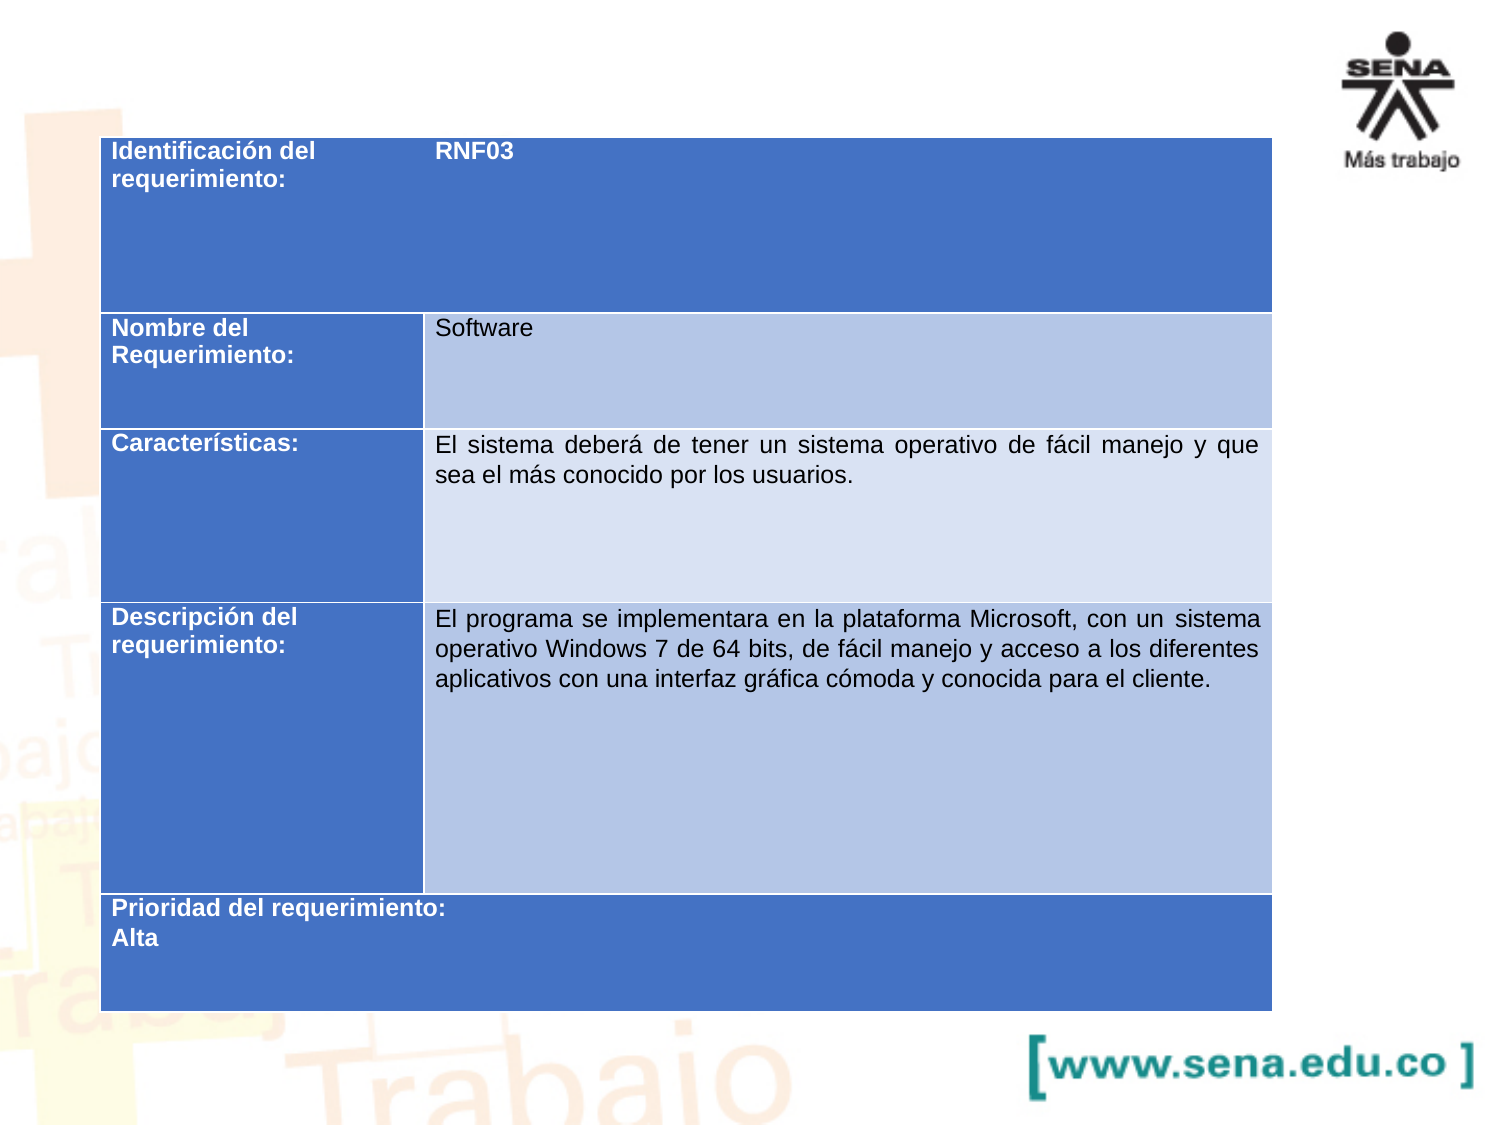

| Identificación del requerimiento: | RNF03 |
| --- | --- |
| Nombre del Requerimiento: | Software |
| Características: | El sistema deberá de tener un sistema operativo de fácil manejo y que sea el más conocido por los usuarios. |
| Descripción del requerimiento: | El programa se implementara en la plataforma Microsoft, con un sistema operativo Windows 7 de 64 bits, de fácil manejo y acceso a los diferentes aplicativos con una interfaz gráfica cómoda y conocida para el cliente. |
| Prioridad del requerimiento: Alta |  |